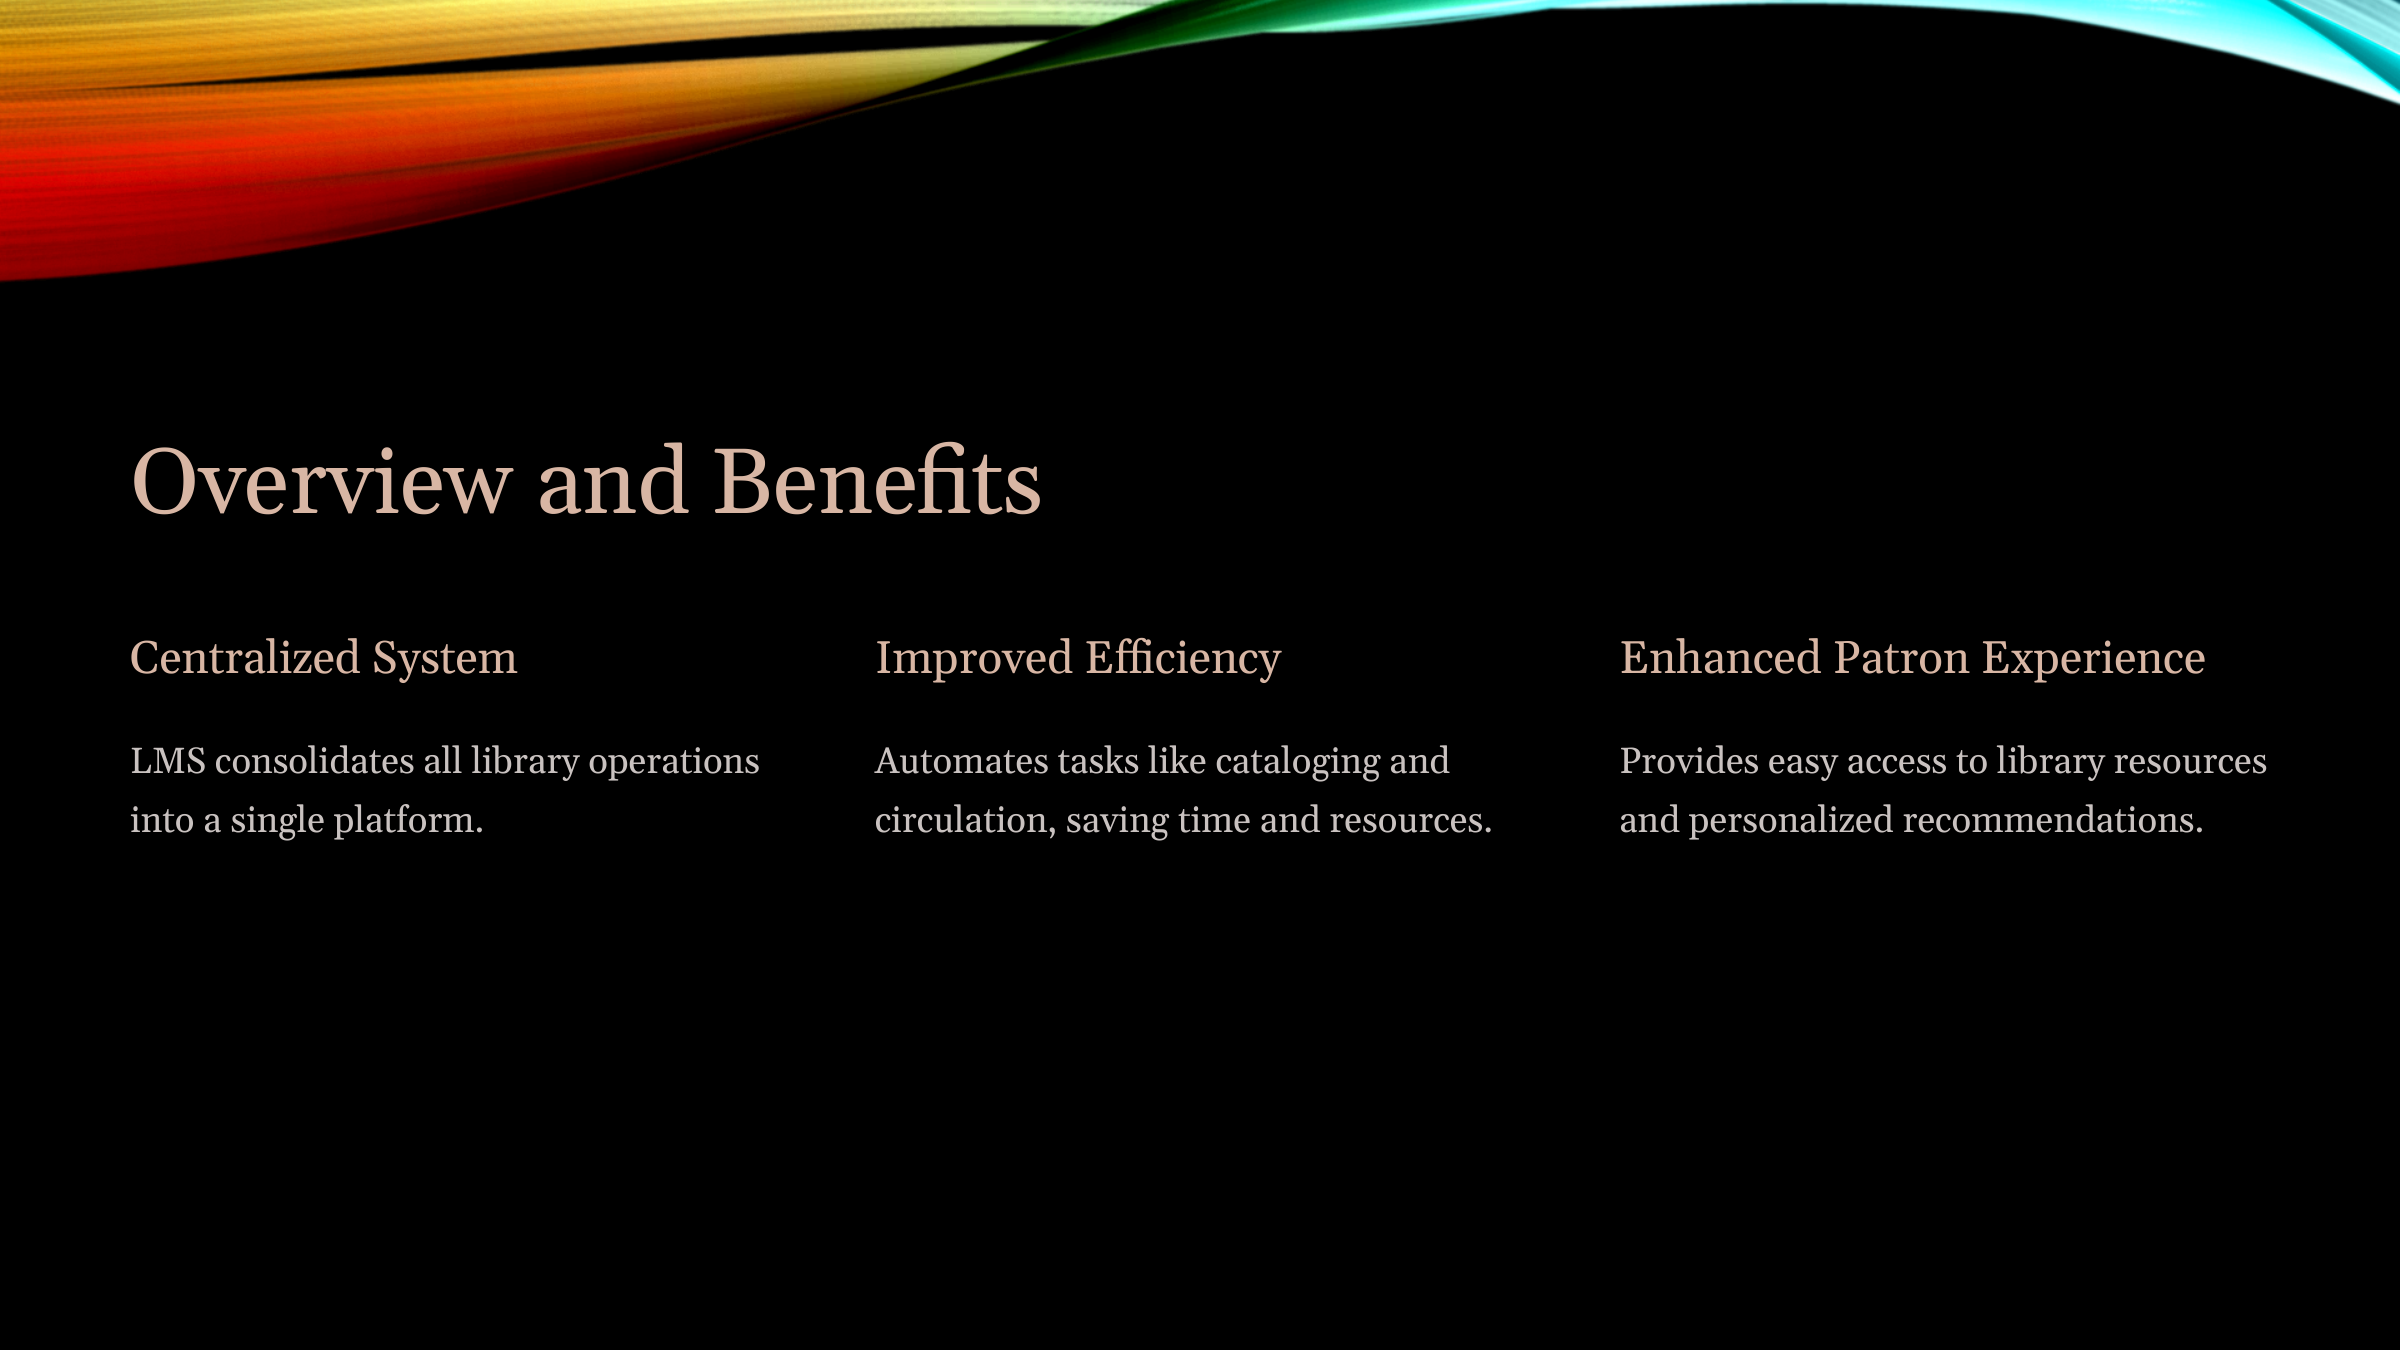

Overview and Benefits
Centralized System
Improved Efficiency
Enhanced Patron Experience
LMS consolidates all library operations into a single platform.
Automates tasks like cataloging and circulation, saving time and resources.
Provides easy access to library resources and personalized recommendations.